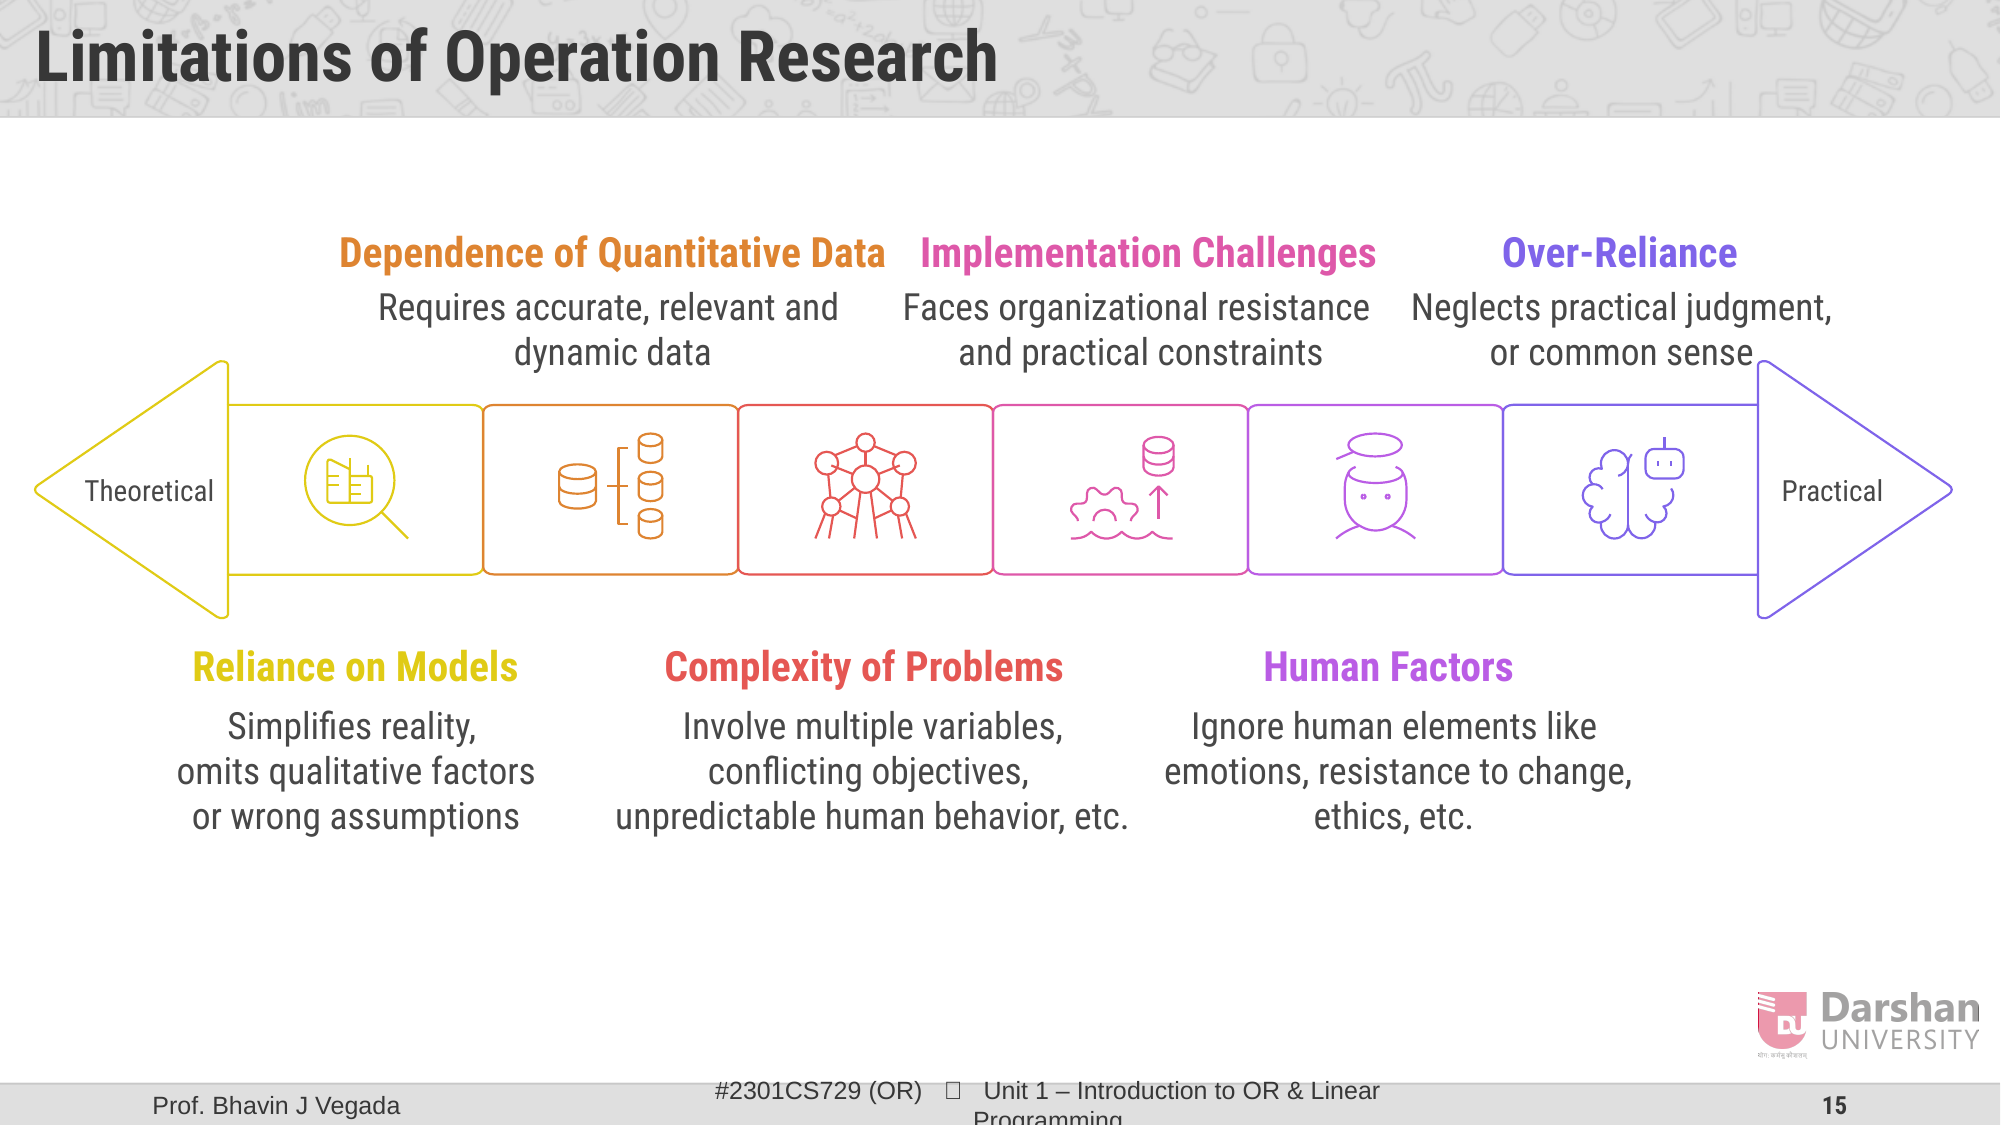

# Limitations of Operation Research
Dependence of Quantitative Data
Requires accurate, relevant and
dynamic data
Implementation Challenges
Faces organizational resistance
and practical constraints
Over-Reliance
Neglects practical judgment,
or common sense

Theoretical
Practical
Reliance on Models
Simplifies reality,
omits qualitative factors
or wrong assumptions
Complexity of Problems
Involve multiple variables,
conflicting objectives,
unpredictable human behavior, etc.
Human Factors
Ignore human elements like
 emotions, resistance to change,
ethics, etc.